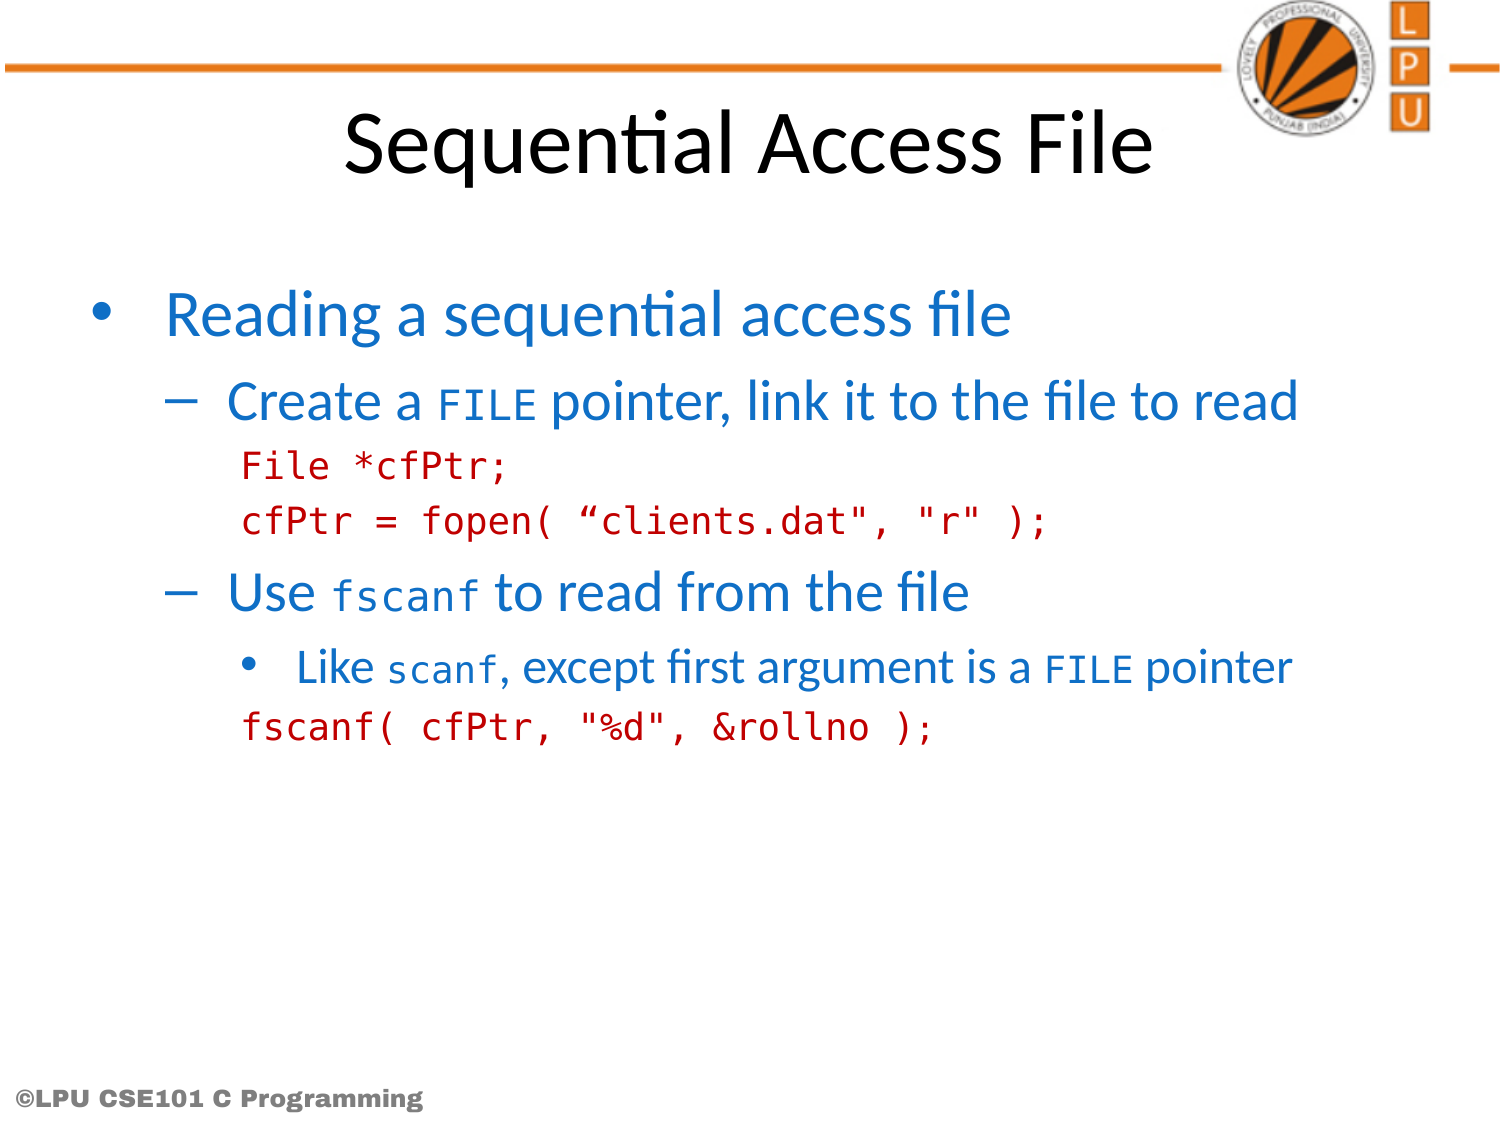

# Sequential Access File
Reading a sequential access file
Create a FILE pointer, link it to the file to read
File *cfPtr;
cfPtr = fopen( “clients.dat", "r" );
Use fscanf to read from the file
Like scanf, except first argument is a FILE pointer
fscanf( cfPtr, "%d", &rollno );